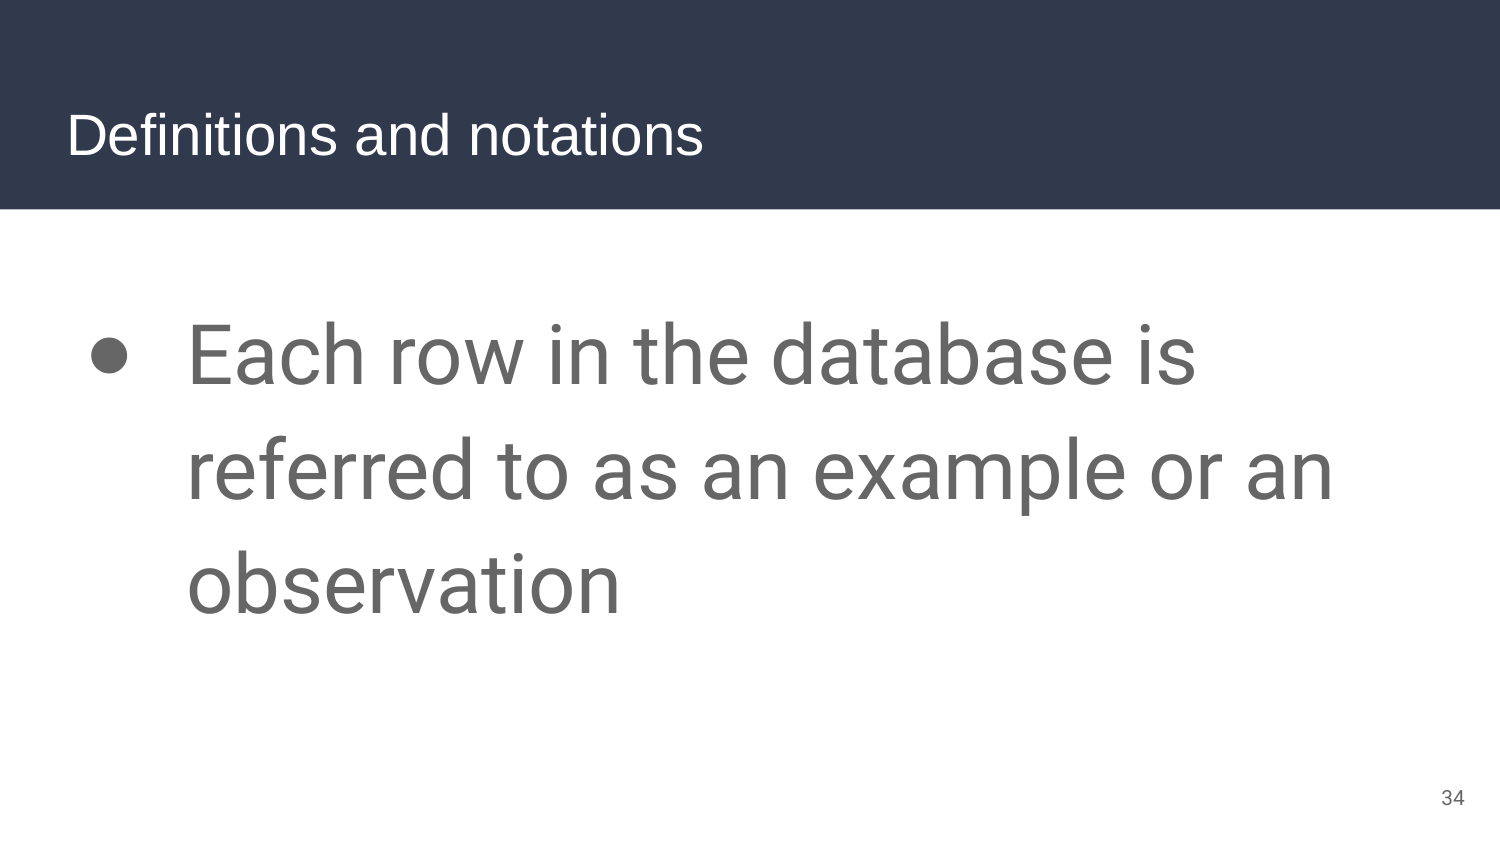

# Definitions and notations
Each row in the database is referred to as an example or an observation

34